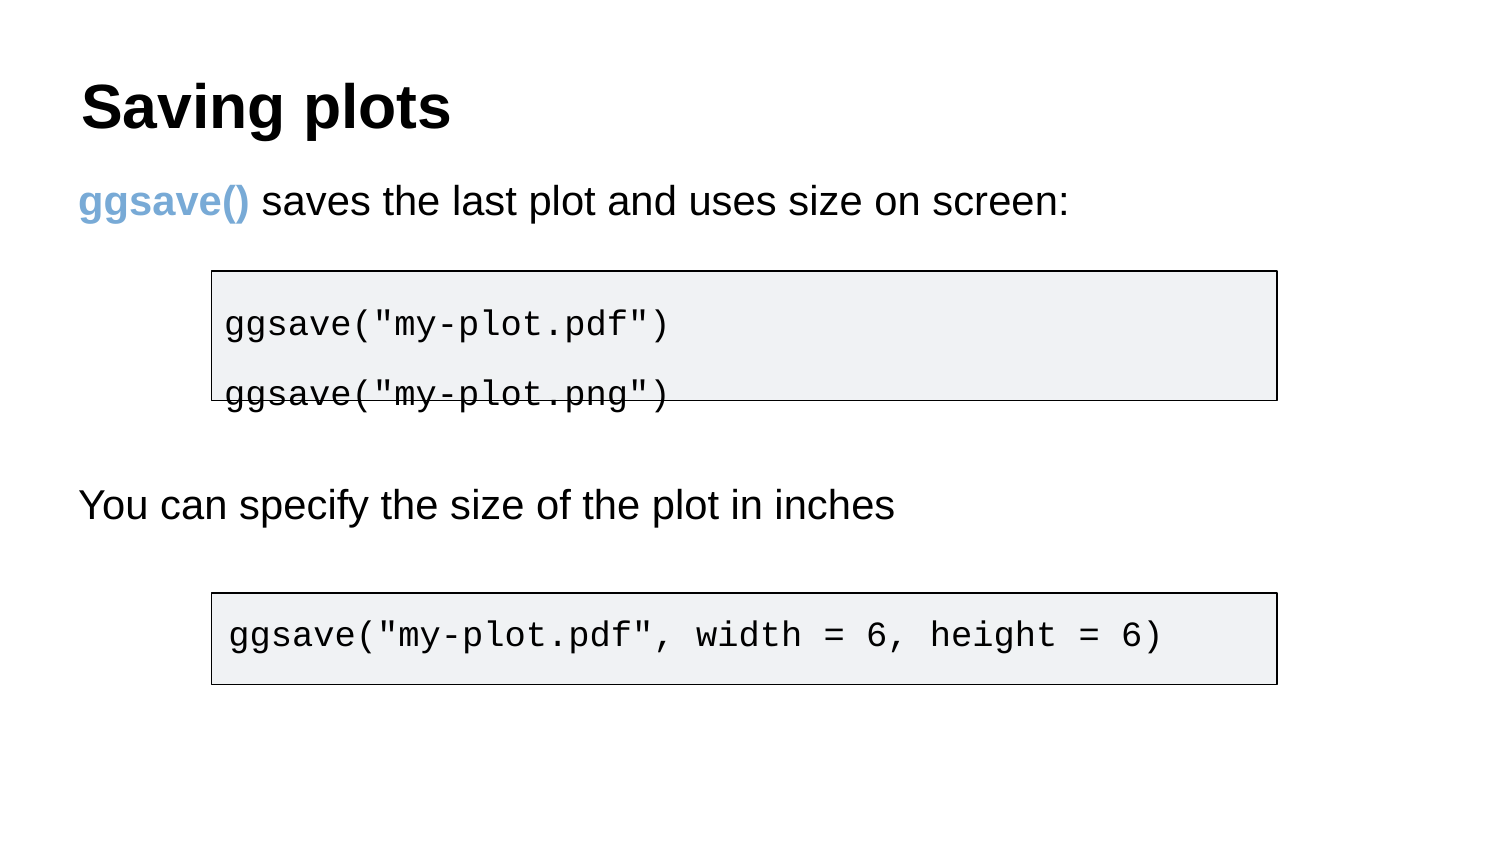

Saving plots
ggsave() saves the last plot and uses size on screen:
ggsave("my-plot.pdf")  ggsave("my-plot.png")
You can specify the size of the plot in inches
ggsave("my-plot.pdf", width = 6, height = 6)